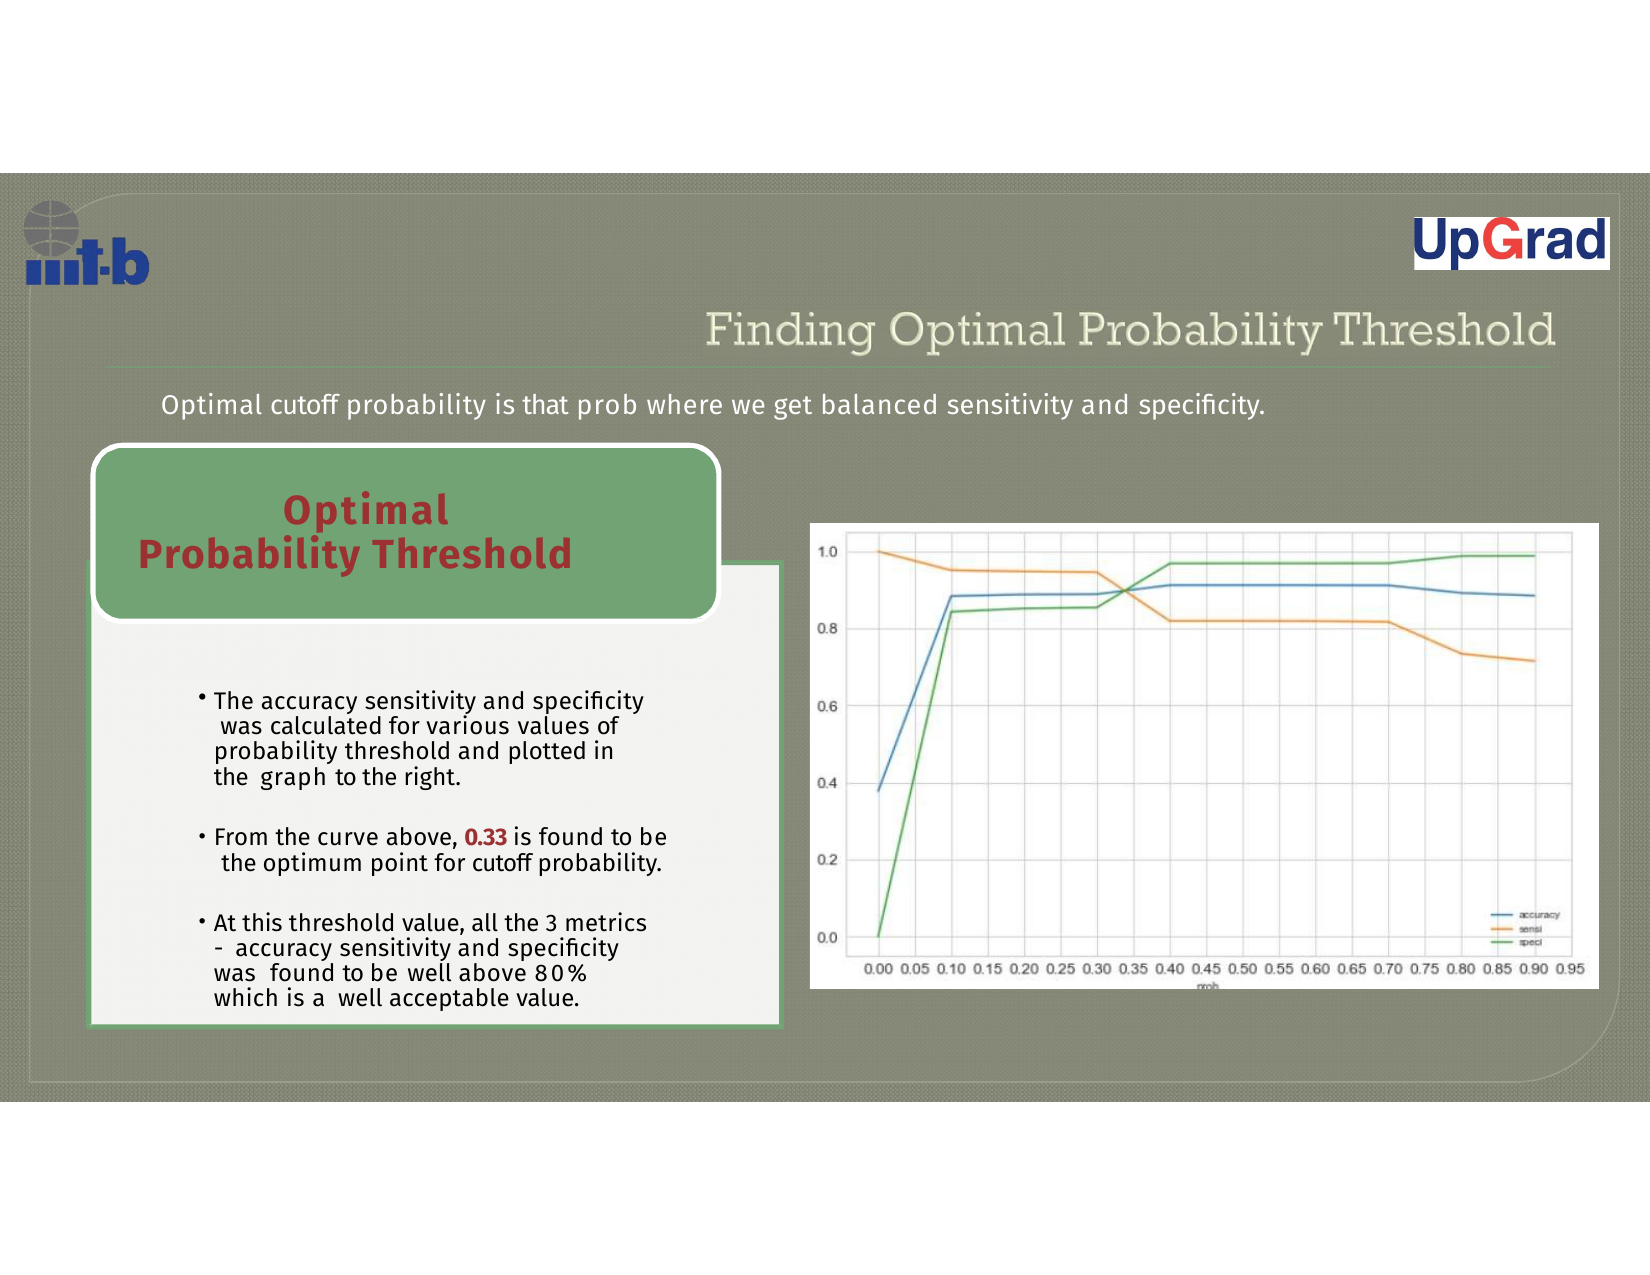

Optimal cutoff probability is that prob where we get balanced sensitivity and specificity.

# Optimal  Probability Threshold

The accuracy sensitivity and specificity  was calculated for various values of  probability threshold and plotted in the  graph to the right.

From the curve above, 0.33 is found to be  the optimum point for cutoff probability.

At this threshold value, all the 3 metrics -  accuracy sensitivity and specificity was  found to be well above 80% which is a  well acceptable value.